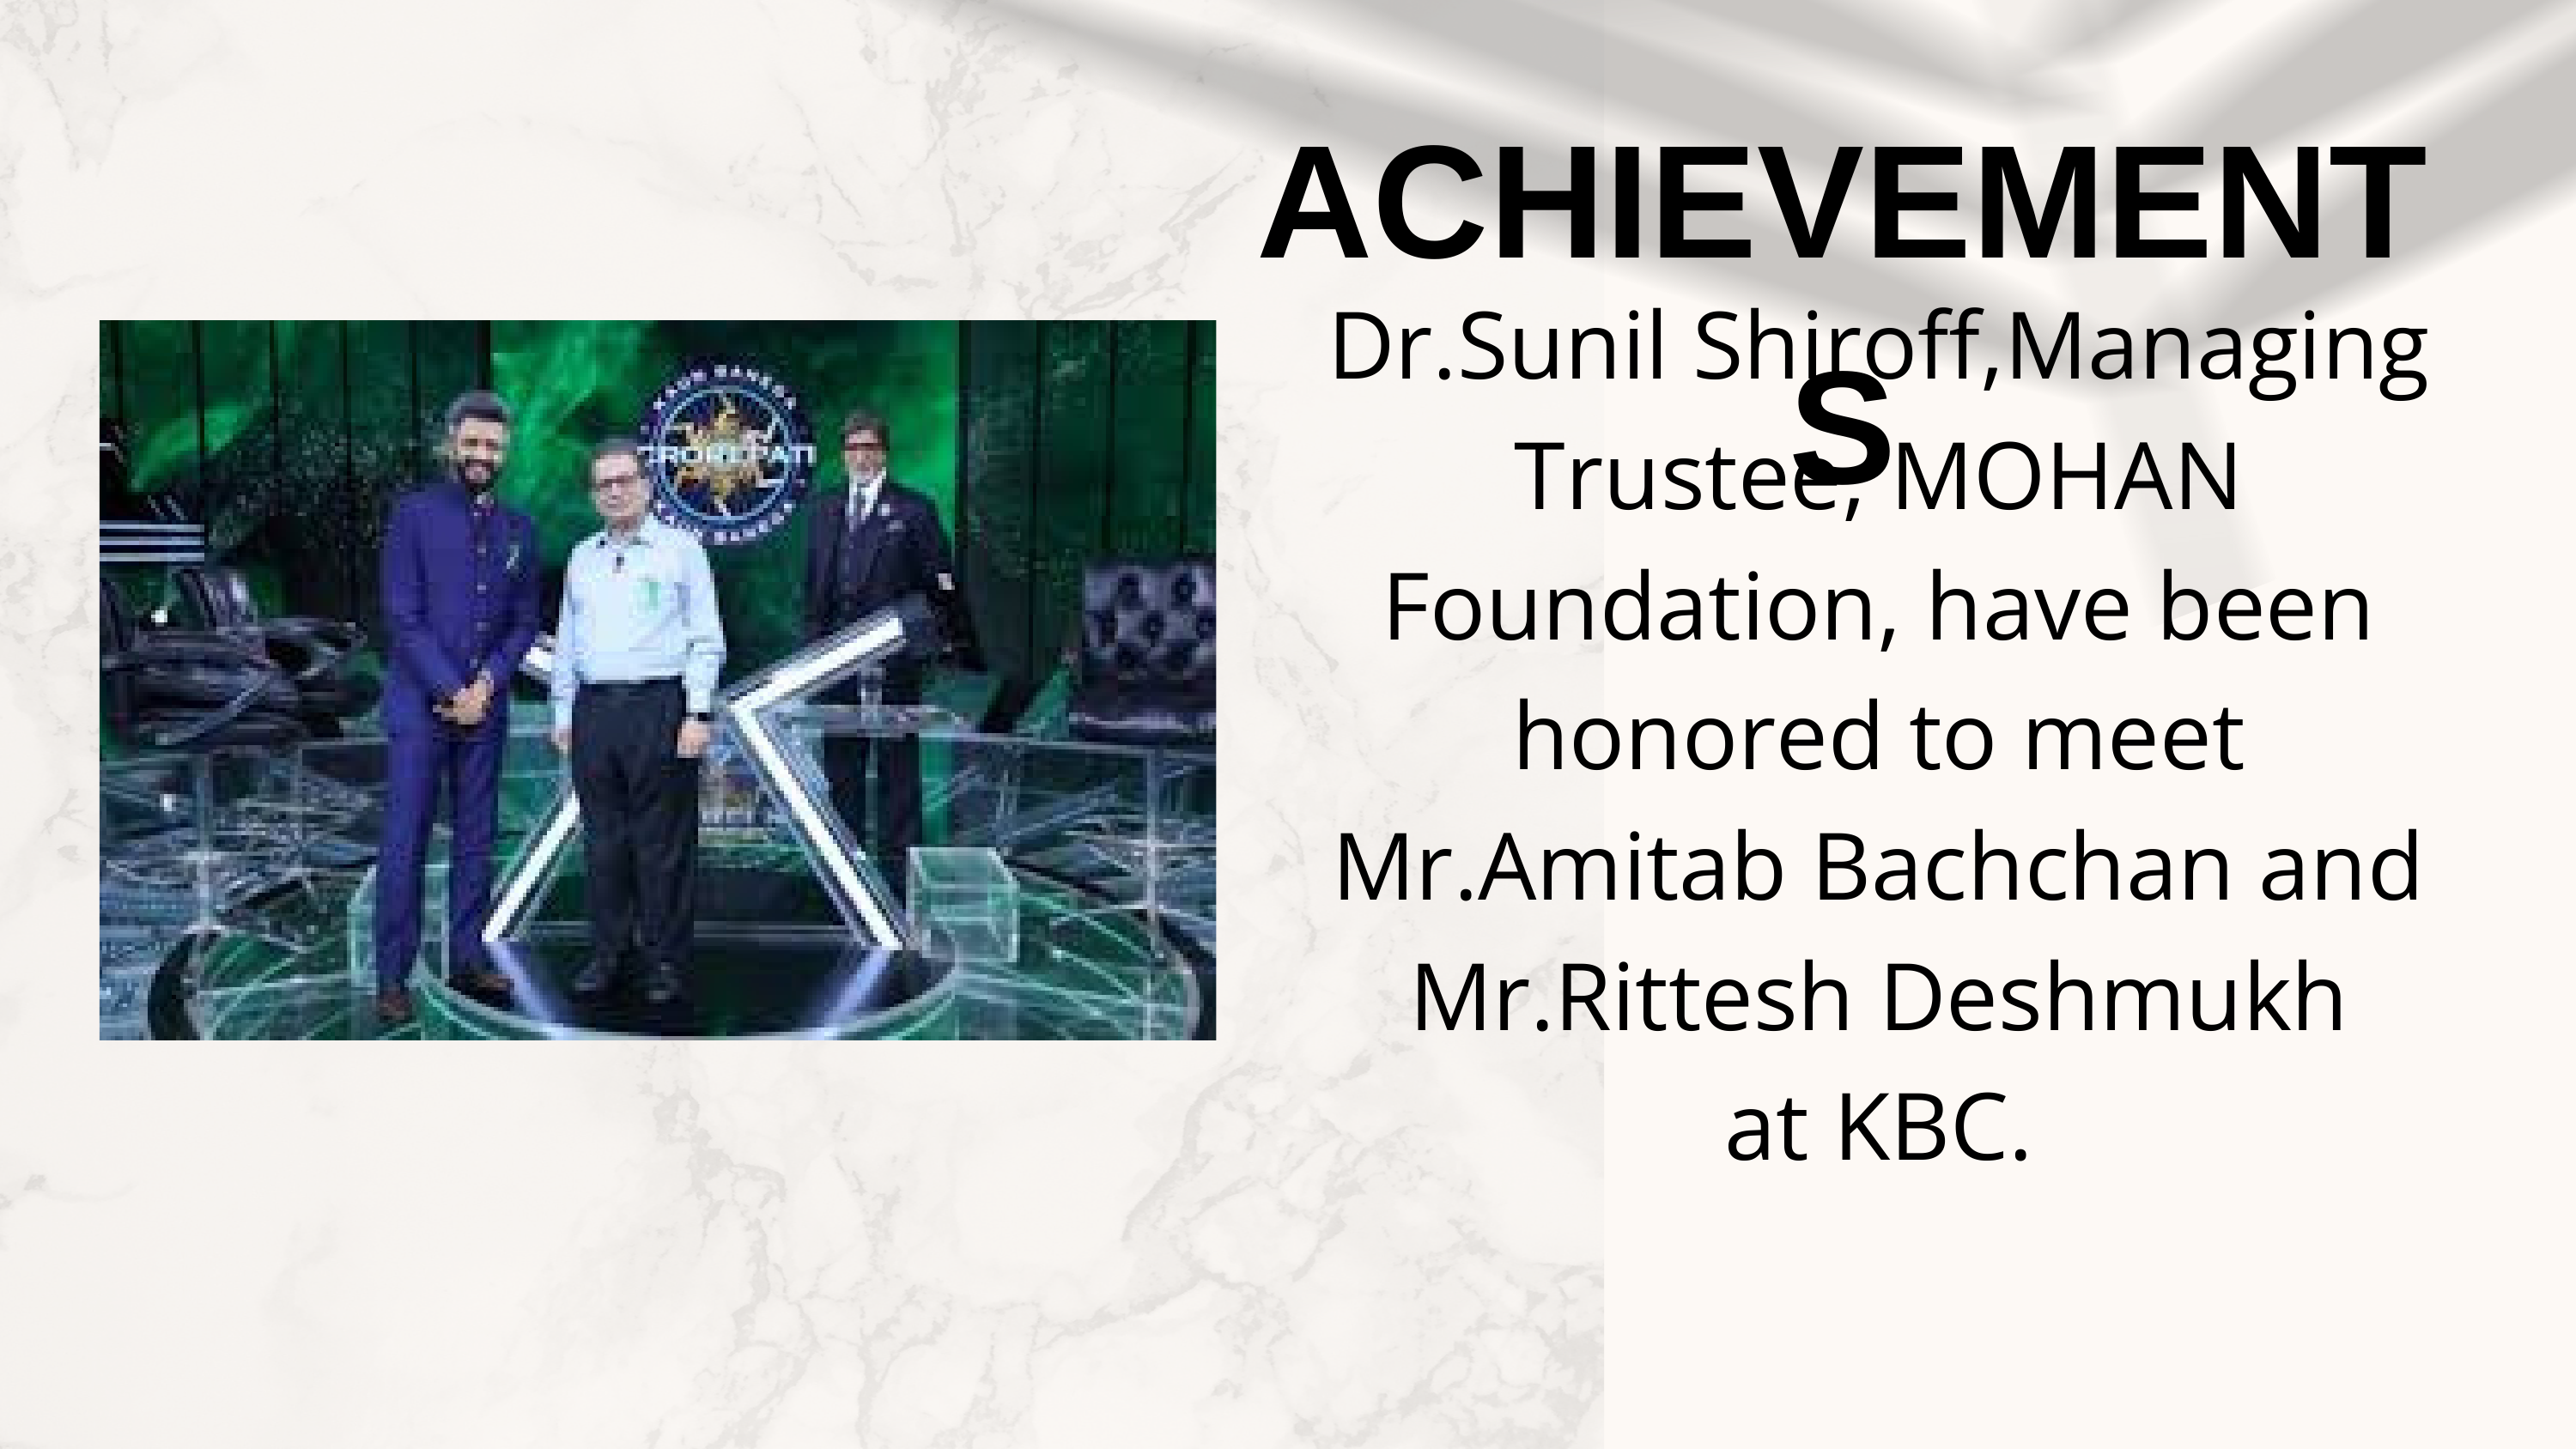

ACHIEVEMENTS
Dr.Sunil Shiroff,Managing Trustee, MOHAN Foundation, have been honored to meet Mr.Amitab Bachchan and Mr.Rittesh Deshmukh
at KBC.